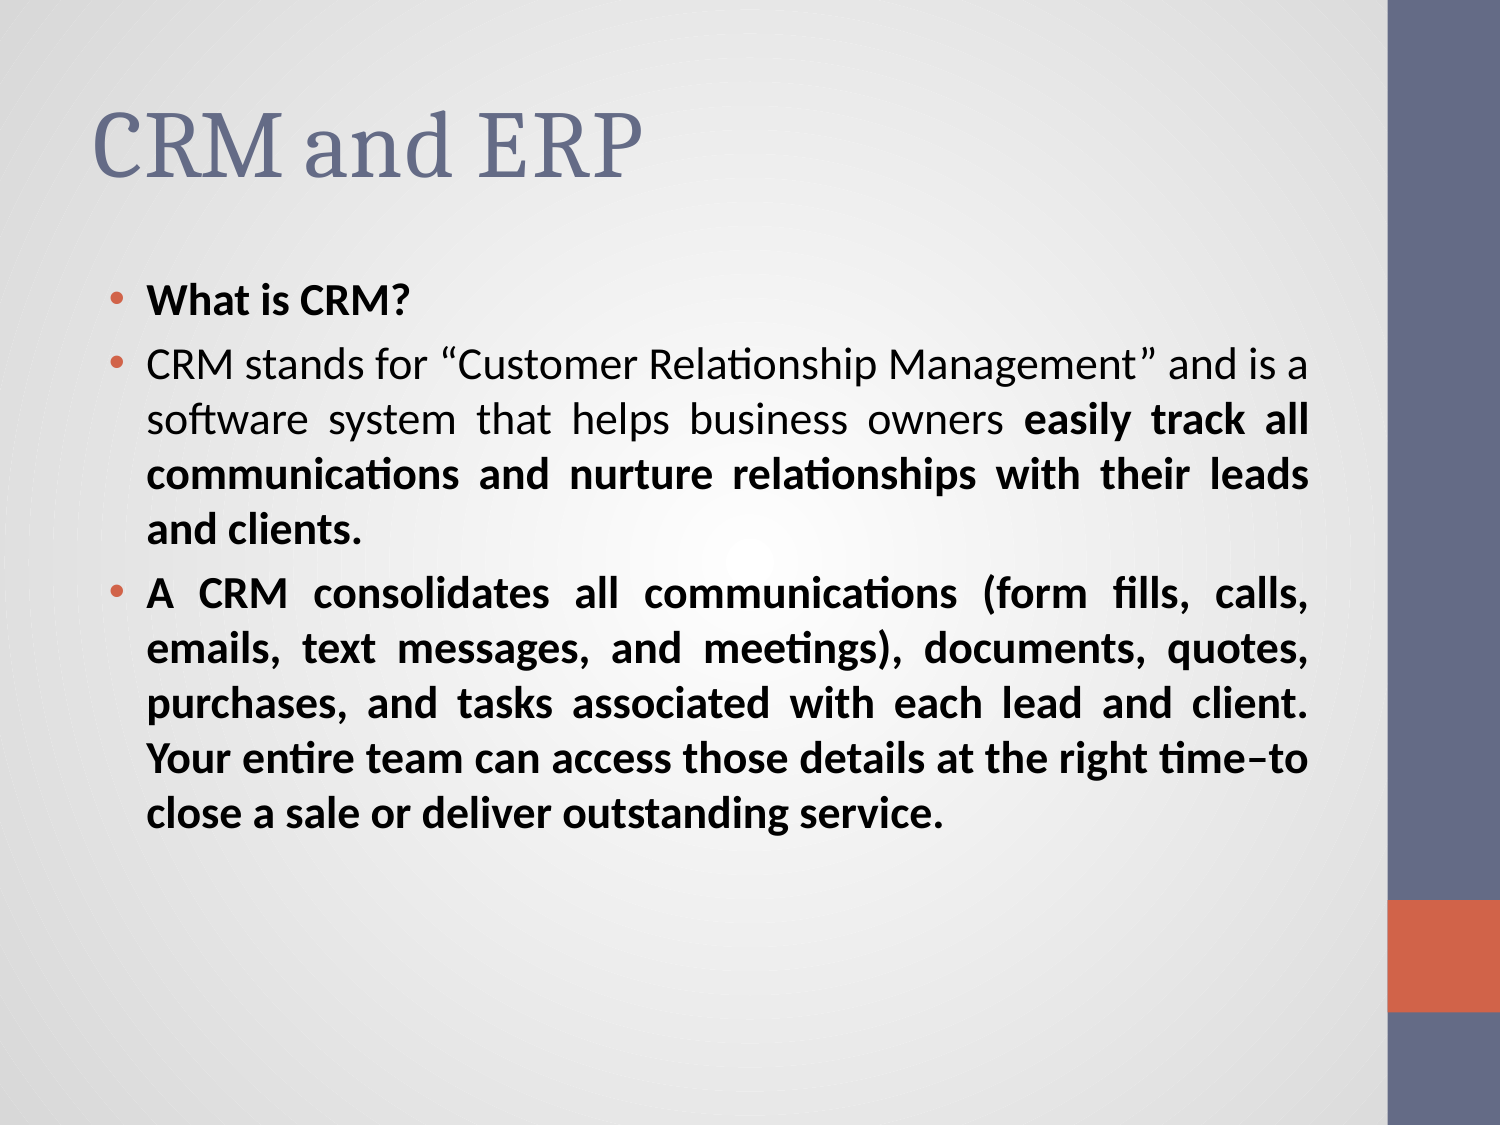

# CRM and ERP
What is CRM?
CRM stands for “Customer Relationship Management” and is a software system that helps business owners easily track all communications and nurture relationships with their leads and clients.
A CRM consolidates all communications (form fills, calls, emails, text messages, and meetings), documents, quotes, purchases, and tasks associated with each lead and client. Your entire team can access those details at the right time–to close a sale or deliver outstanding service.